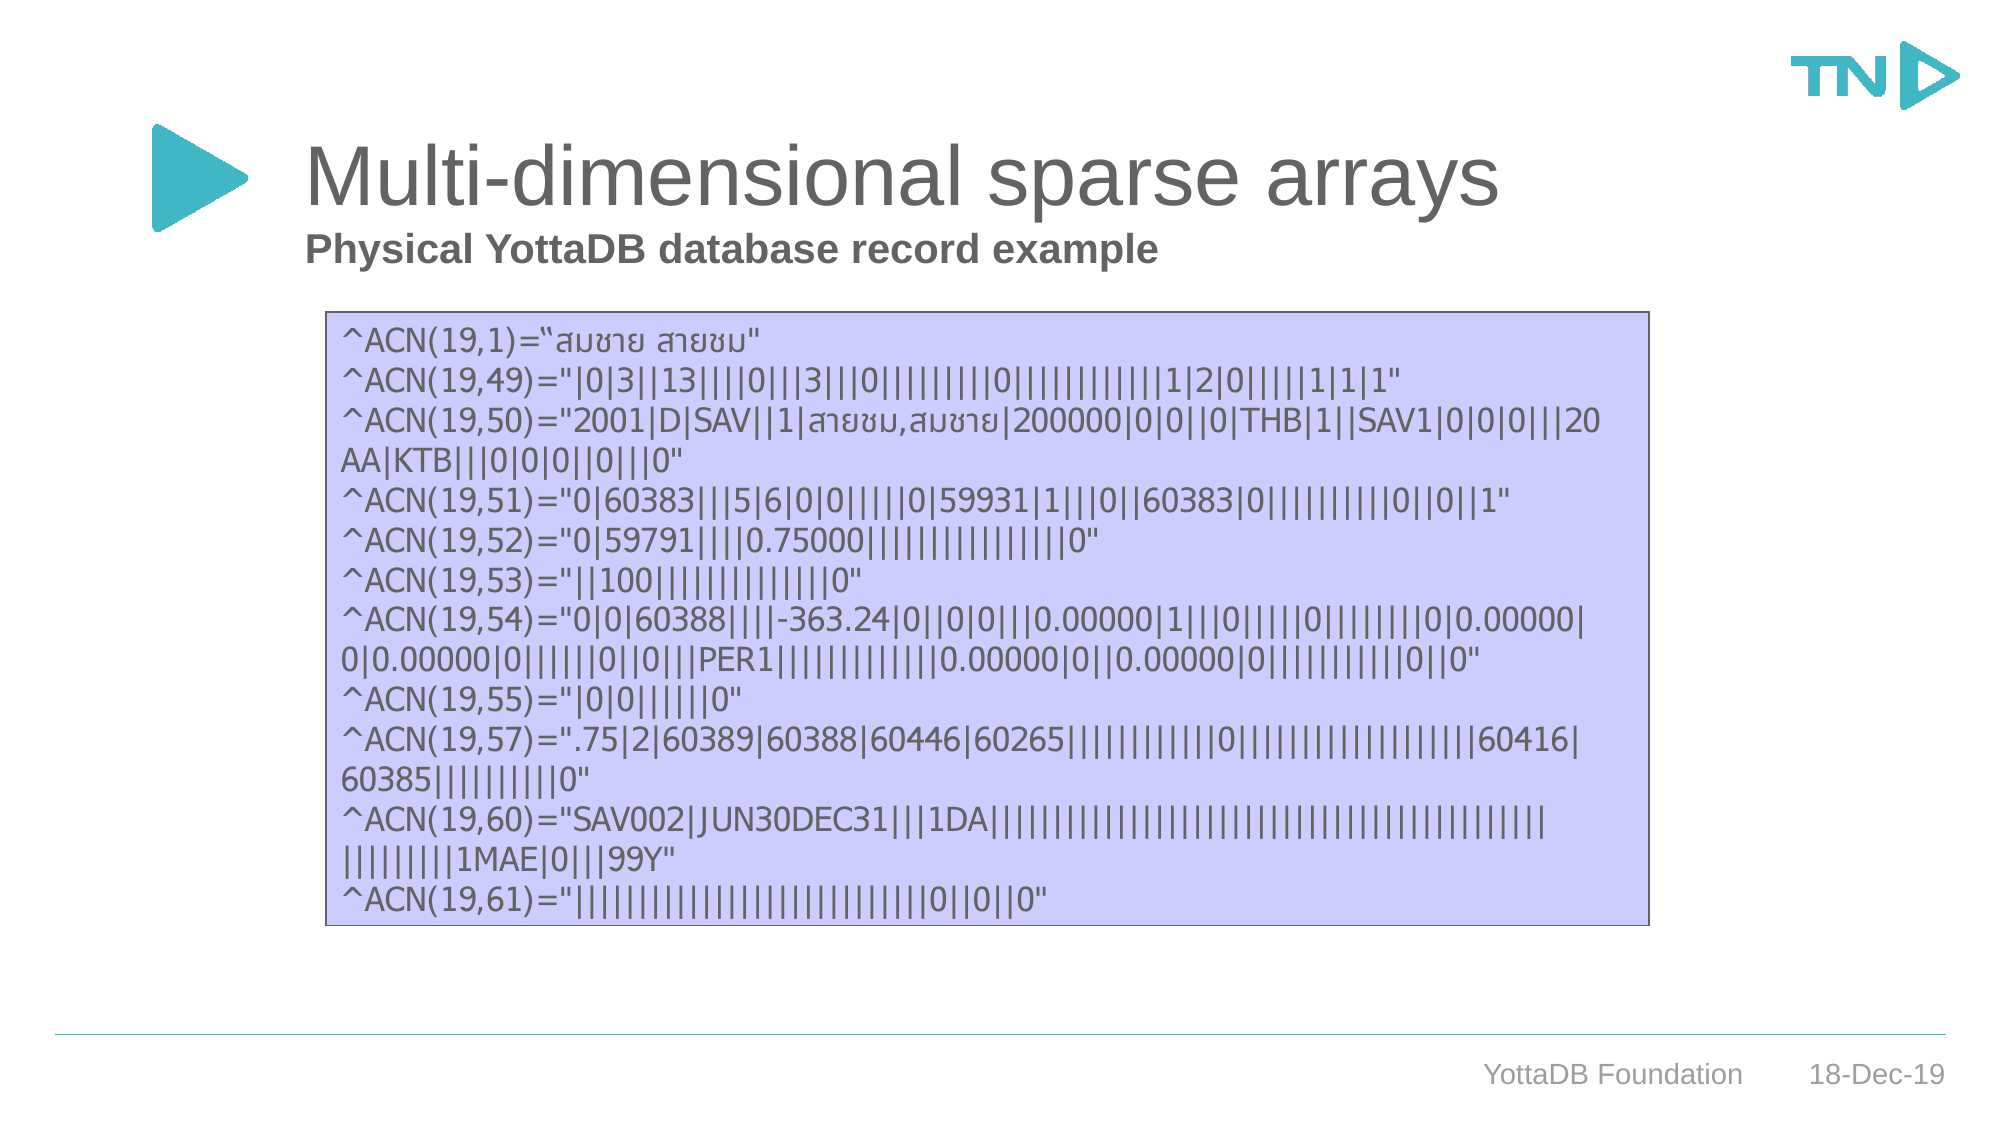

# Multi-dimensional sparse arrays
Physical YottaDB database record example

^ACN(19,1)=“สมชาย สายชม"
^ACN(19,49)="|0|3||13||||0|||3|||0|||||||||0||||||||||||1|2|0|||||1|1|1"
^ACN(19,50)="2001|D|SAV||1|สายชม,สมชาย|200000|0|0||0|THB|1||SAV1|0|0|0|||20
AA|KTB|||0|0|0||0|||0"
^ACN(19,51)="0|60383|||5|6|0|0|||||0|59931|1|||0||60383|0||||||||||0||0||1"
^ACN(19,52)="0|59791||||0.75000||||||||||||||||0"
^ACN(19,53)="||100||||||||||||||0"
^ACN(19,54)="0|0|60388||||-363.24|0||0|0|||0.00000|1|||0|||||0||||||||0|0.00000|
0|0.00000|0||||||0||0|||PER1|||||||||||||0.00000|0||0.00000|0|||||||||||0||0"
^ACN(19,55)="|0|0||||||0"
^ACN(19,57)=".75|2|60389|60388|60446|60265||||||||||||0|||||||||||||||||||60416|
60385||||||||||0"
^ACN(19,60)="SAV002|JUN30DEC31|||1DA||||||||||||||||||||||||||||||||||||||||||||
|||||||||1MAE|0|||99Y"
^ACN(19,61)="||||||||||||||||||||||||||||0||0||0"

YottaDB Foundation
18-Dec-19